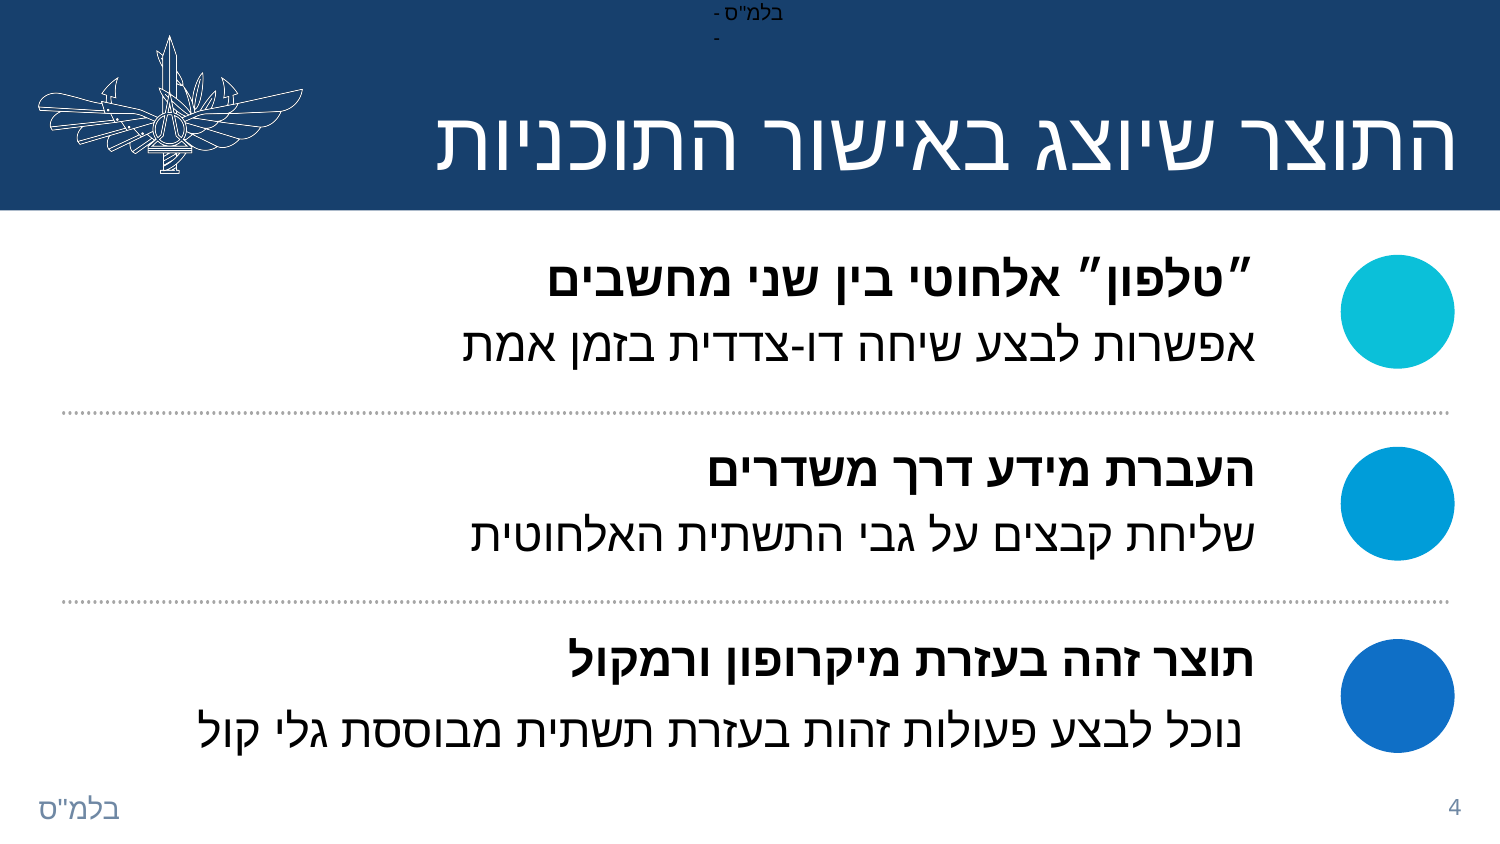

# התוצר שיוצג באישור התוכניות
״טלפון״ אלחוטי בין שני מחשבים

אפשרות לבצע שיחה דו-צדדית בזמן אמת
העברת מידע דרך משדרים
שליחת קבצים על גבי התשתית האלחוטית

תוצר זהה בעזרת מיקרופון ורמקול
נוכל לבצע פעולות זהות בעזרת תשתית מבוססת גלי קול
בלמ"ס
4